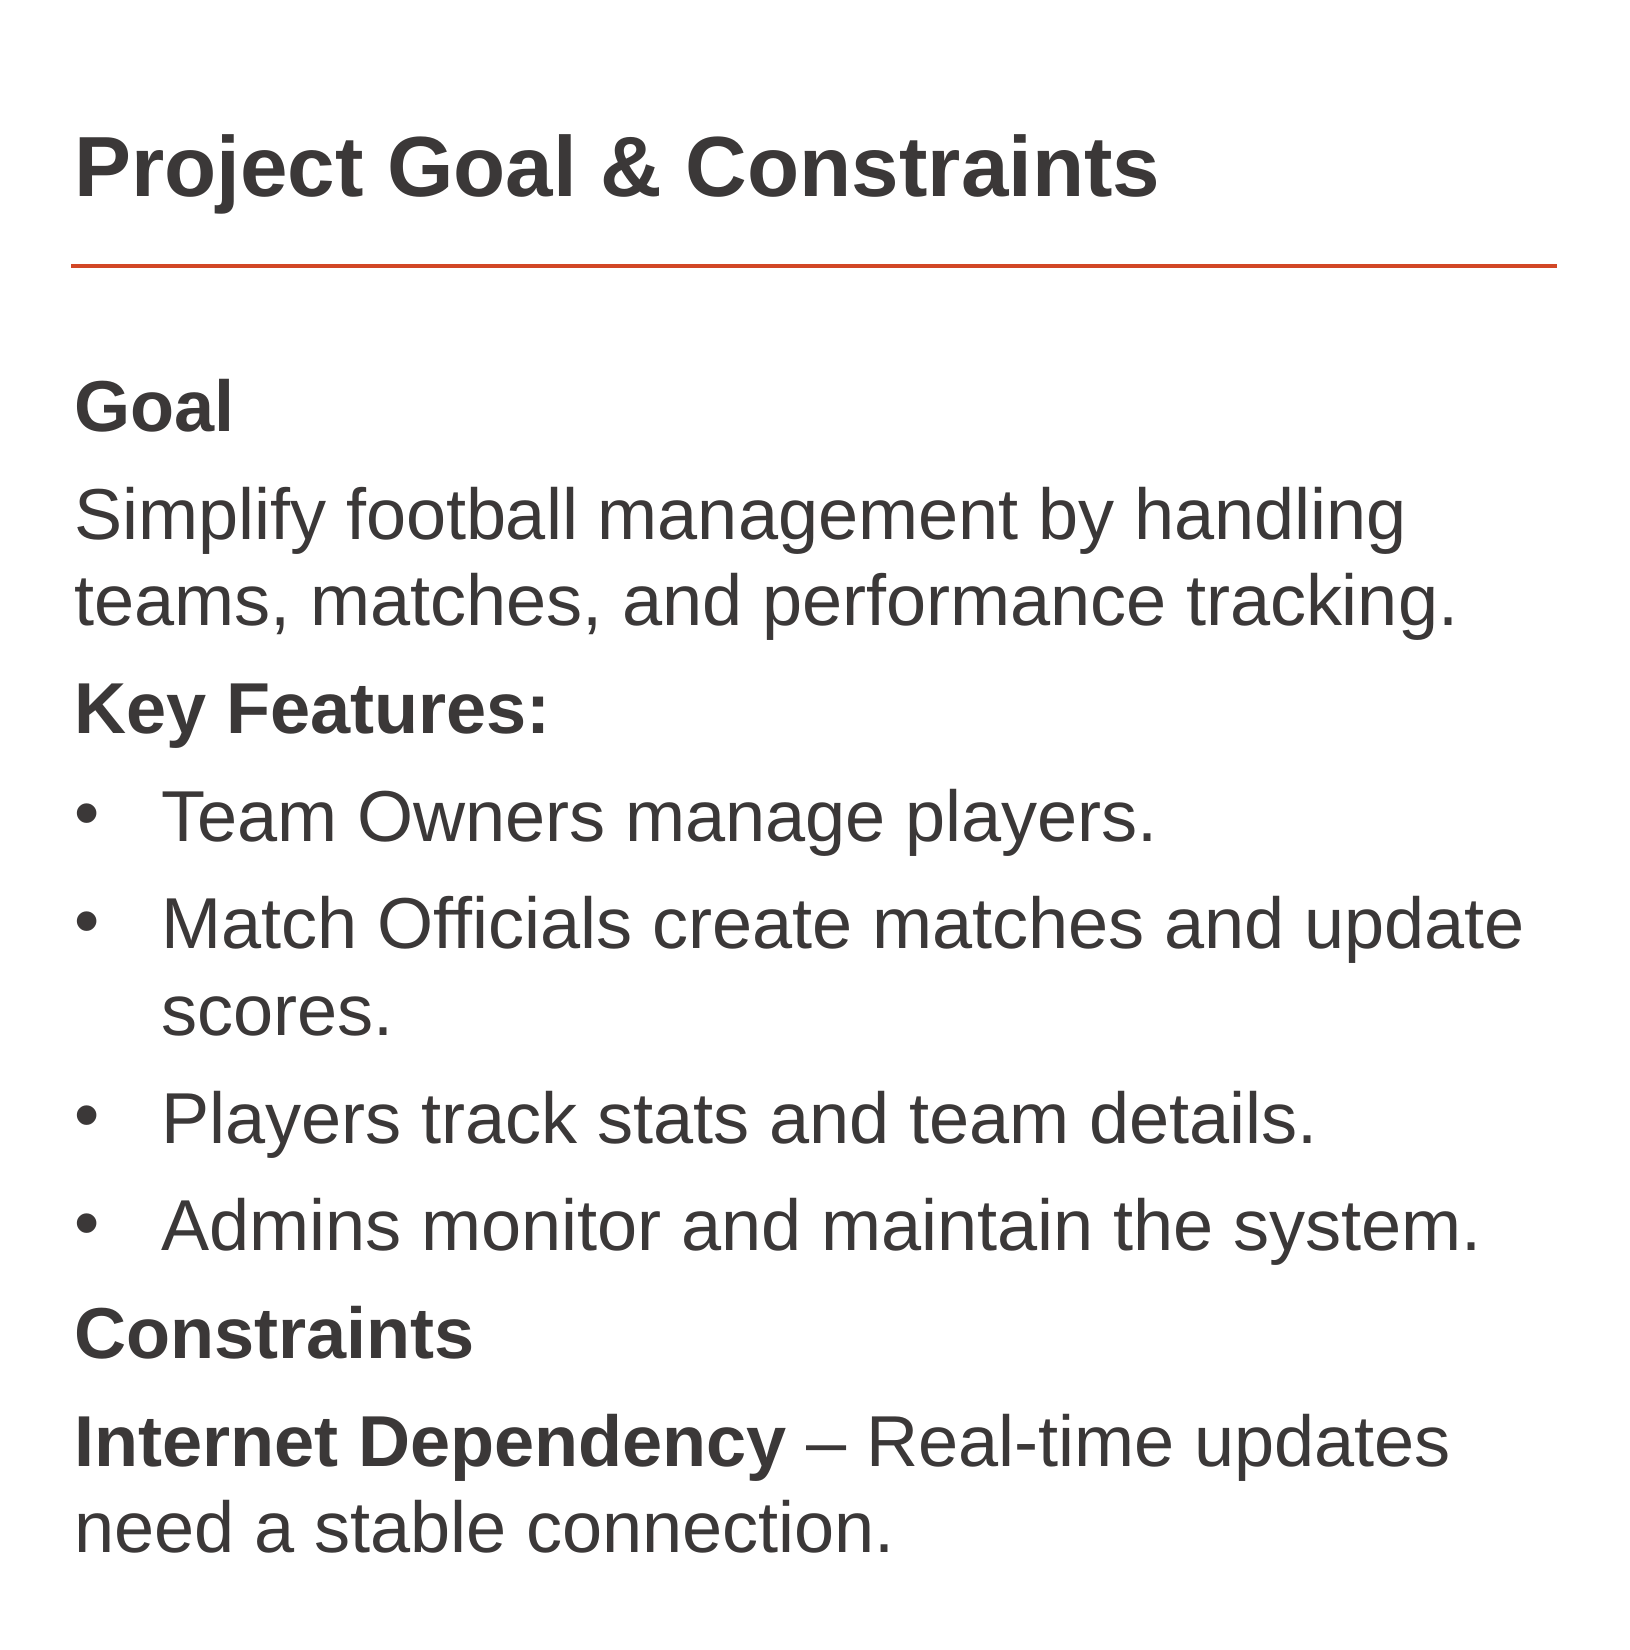

# Project Goal & Constraints
Goal
Simplify football management by handling teams, matches, and performance tracking.
Key Features:
Team Owners manage players.
Match Officials create matches and update scores.
Players track stats and team details.
Admins monitor and maintain the system.
Constraints
Internet Dependency – Real-time updates need a stable connection.